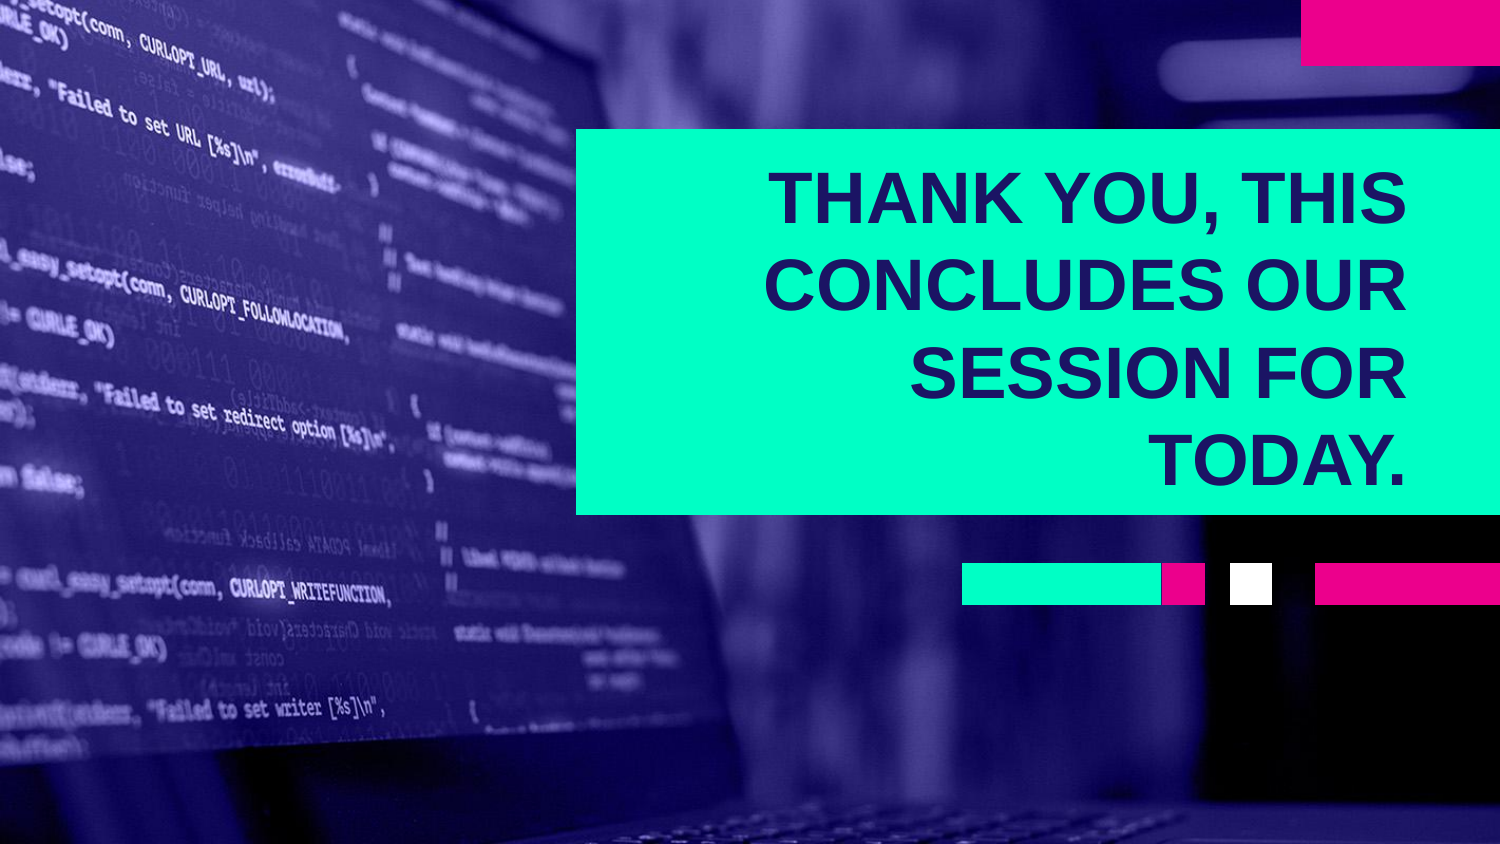

# THANK YOU, THIS CONCLUDES OUR SESSION FOR TODAY.